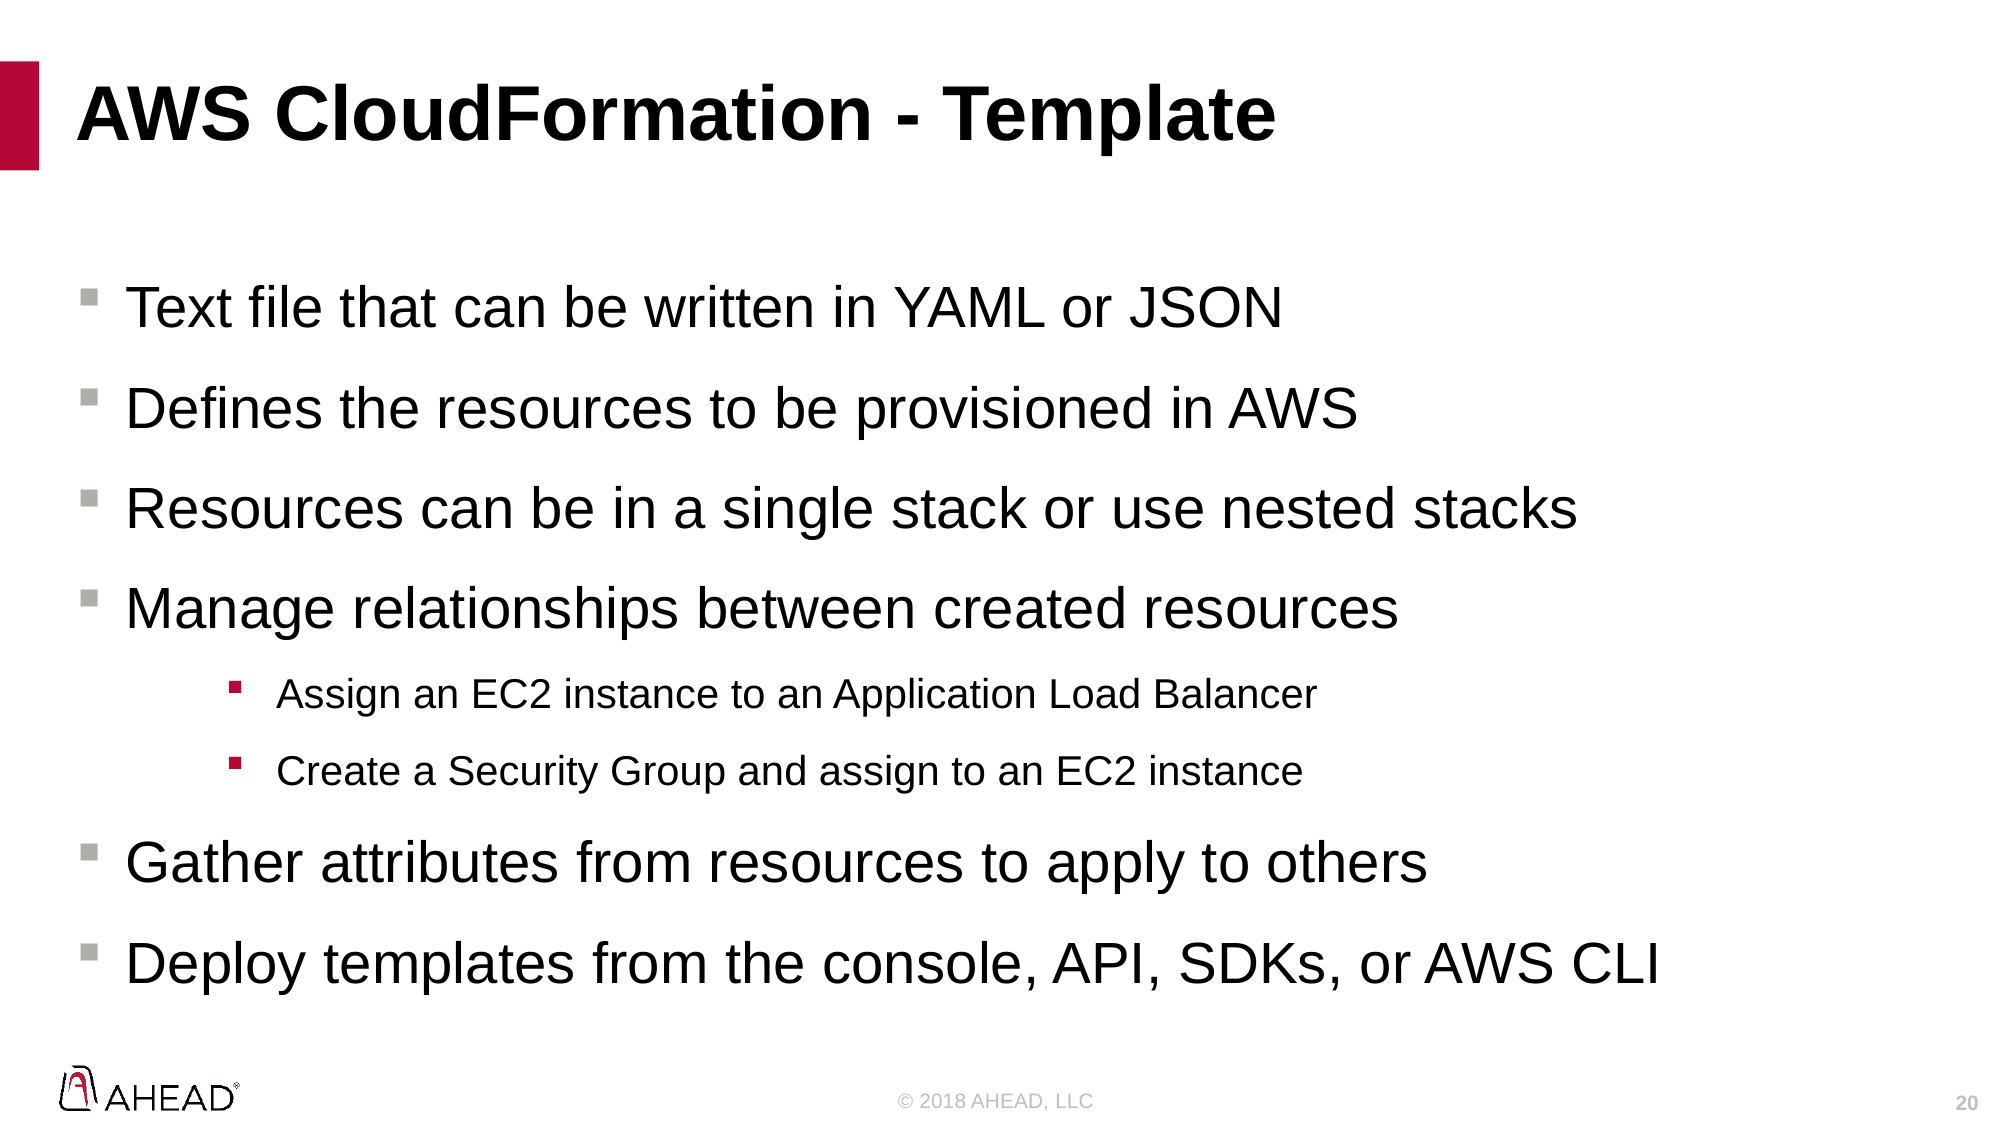

# AWS CloudFormation - Template
Text file that can be written in YAML or JSON
Defines the resources to be provisioned in AWS
Resources can be in a single stack or use nested stacks
Manage relationships between created resources
Assign an EC2 instance to an Application Load Balancer
Create a Security Group and assign to an EC2 instance
Gather attributes from resources to apply to others
Deploy templates from the console, API, SDKs, or AWS CLI